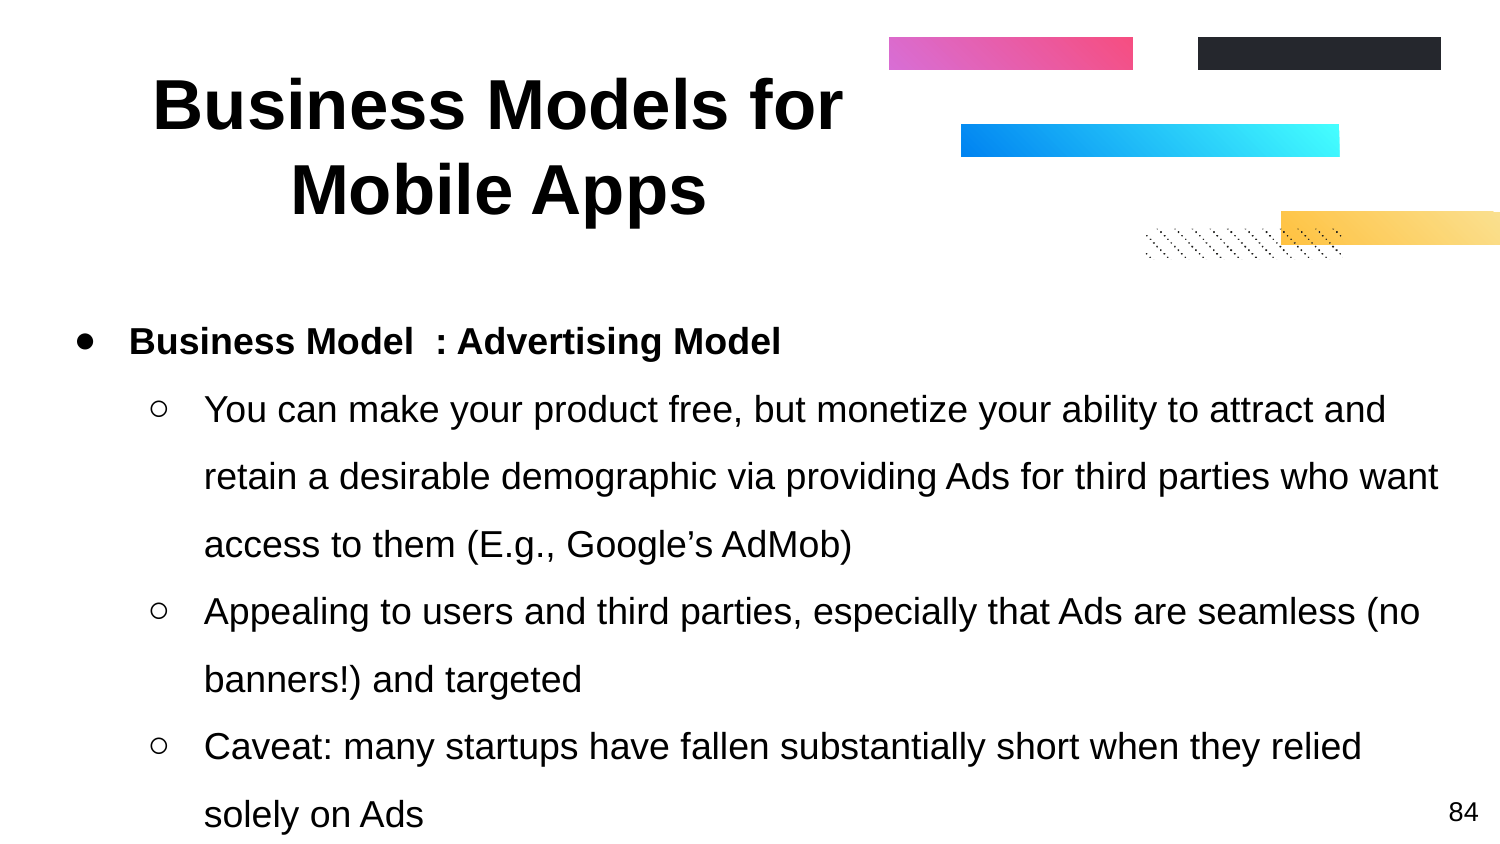

# Business Models for Mobile Apps
Business Model  : Advertising Model
You can make your product free, but monetize your ability to attract and retain a desirable demographic via providing Ads for third parties who want access to them (E.g., Google’s AdMob)
Appealing to users and third parties, especially that Ads are seamless (no banners!) and targeted
Caveat: many startups have fallen substantially short when they relied solely on Ads

84